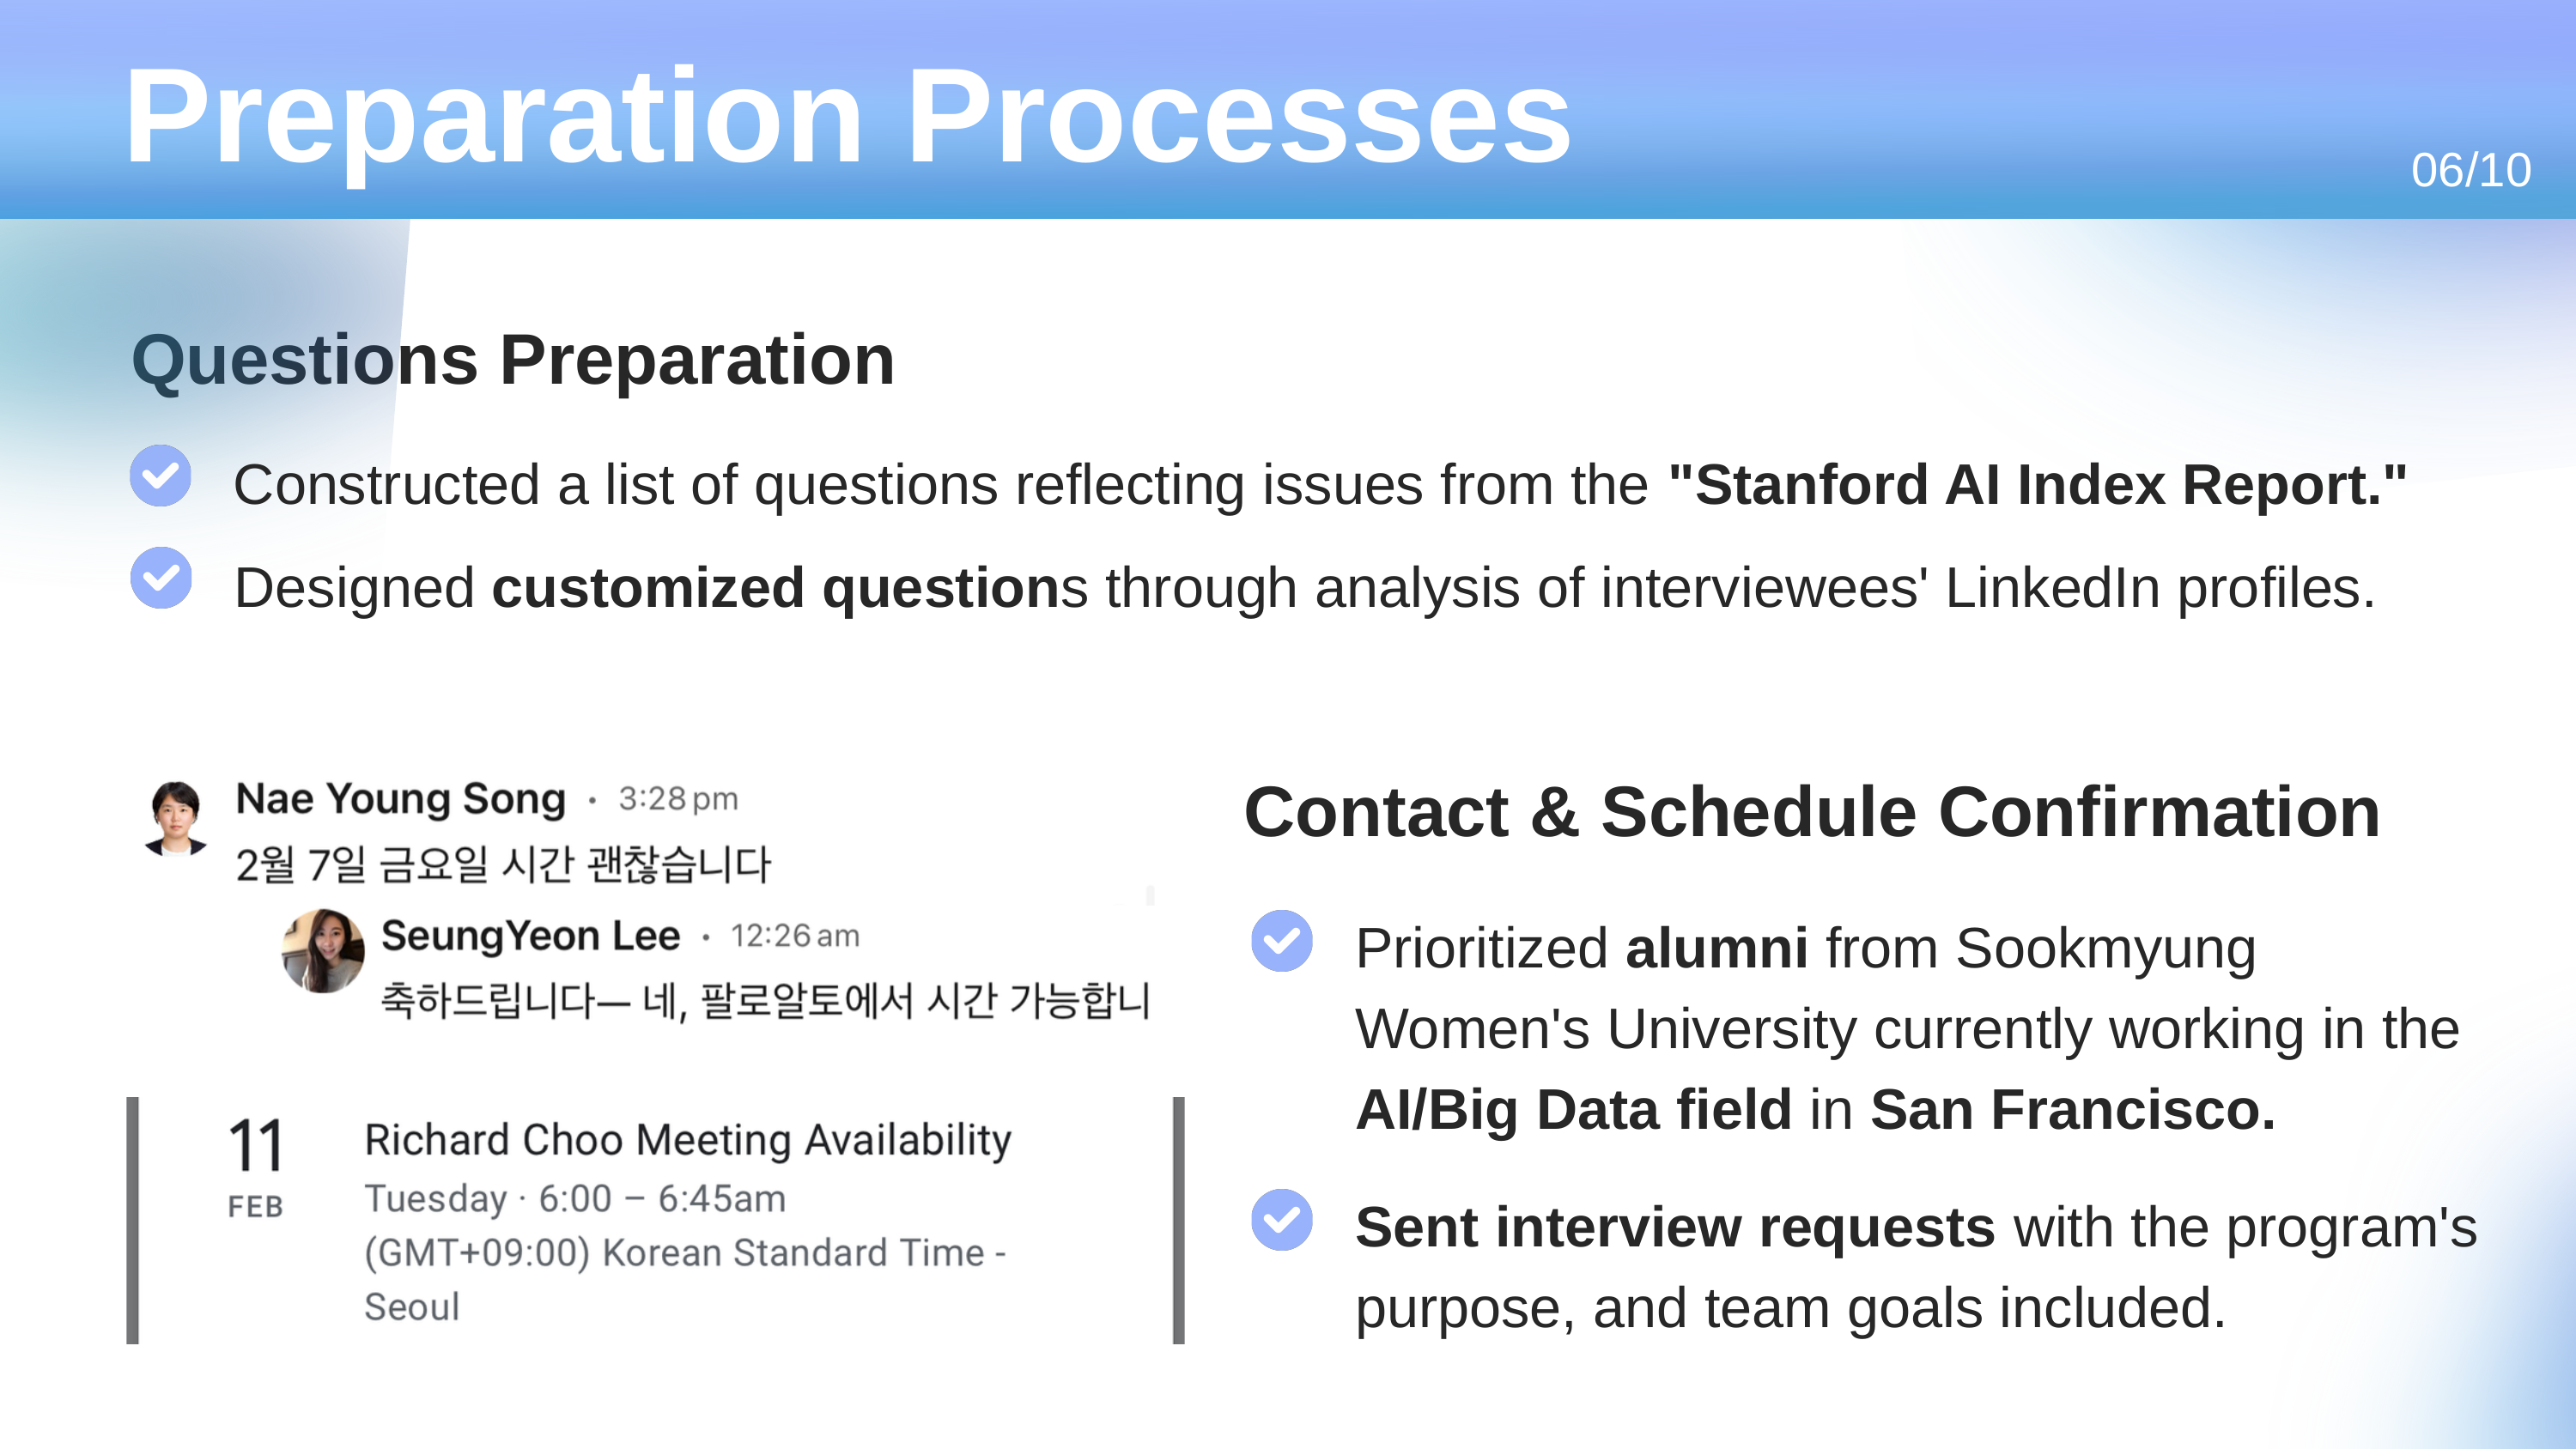

Preparation Processes
06/10
Questions Preparation
05/10
Constructed a list of questions reflecting issues from the "Stanford AI Index Report."

Designed customized questions through analysis of interviewees' LinkedIn profiles.

Contact & Schedule Confirmation
Prioritized alumni from Sookmyung Women's University currently working in the AI/Big Data field in San Francisco.

Sent interview requests with the program's purpose, and team goals included.